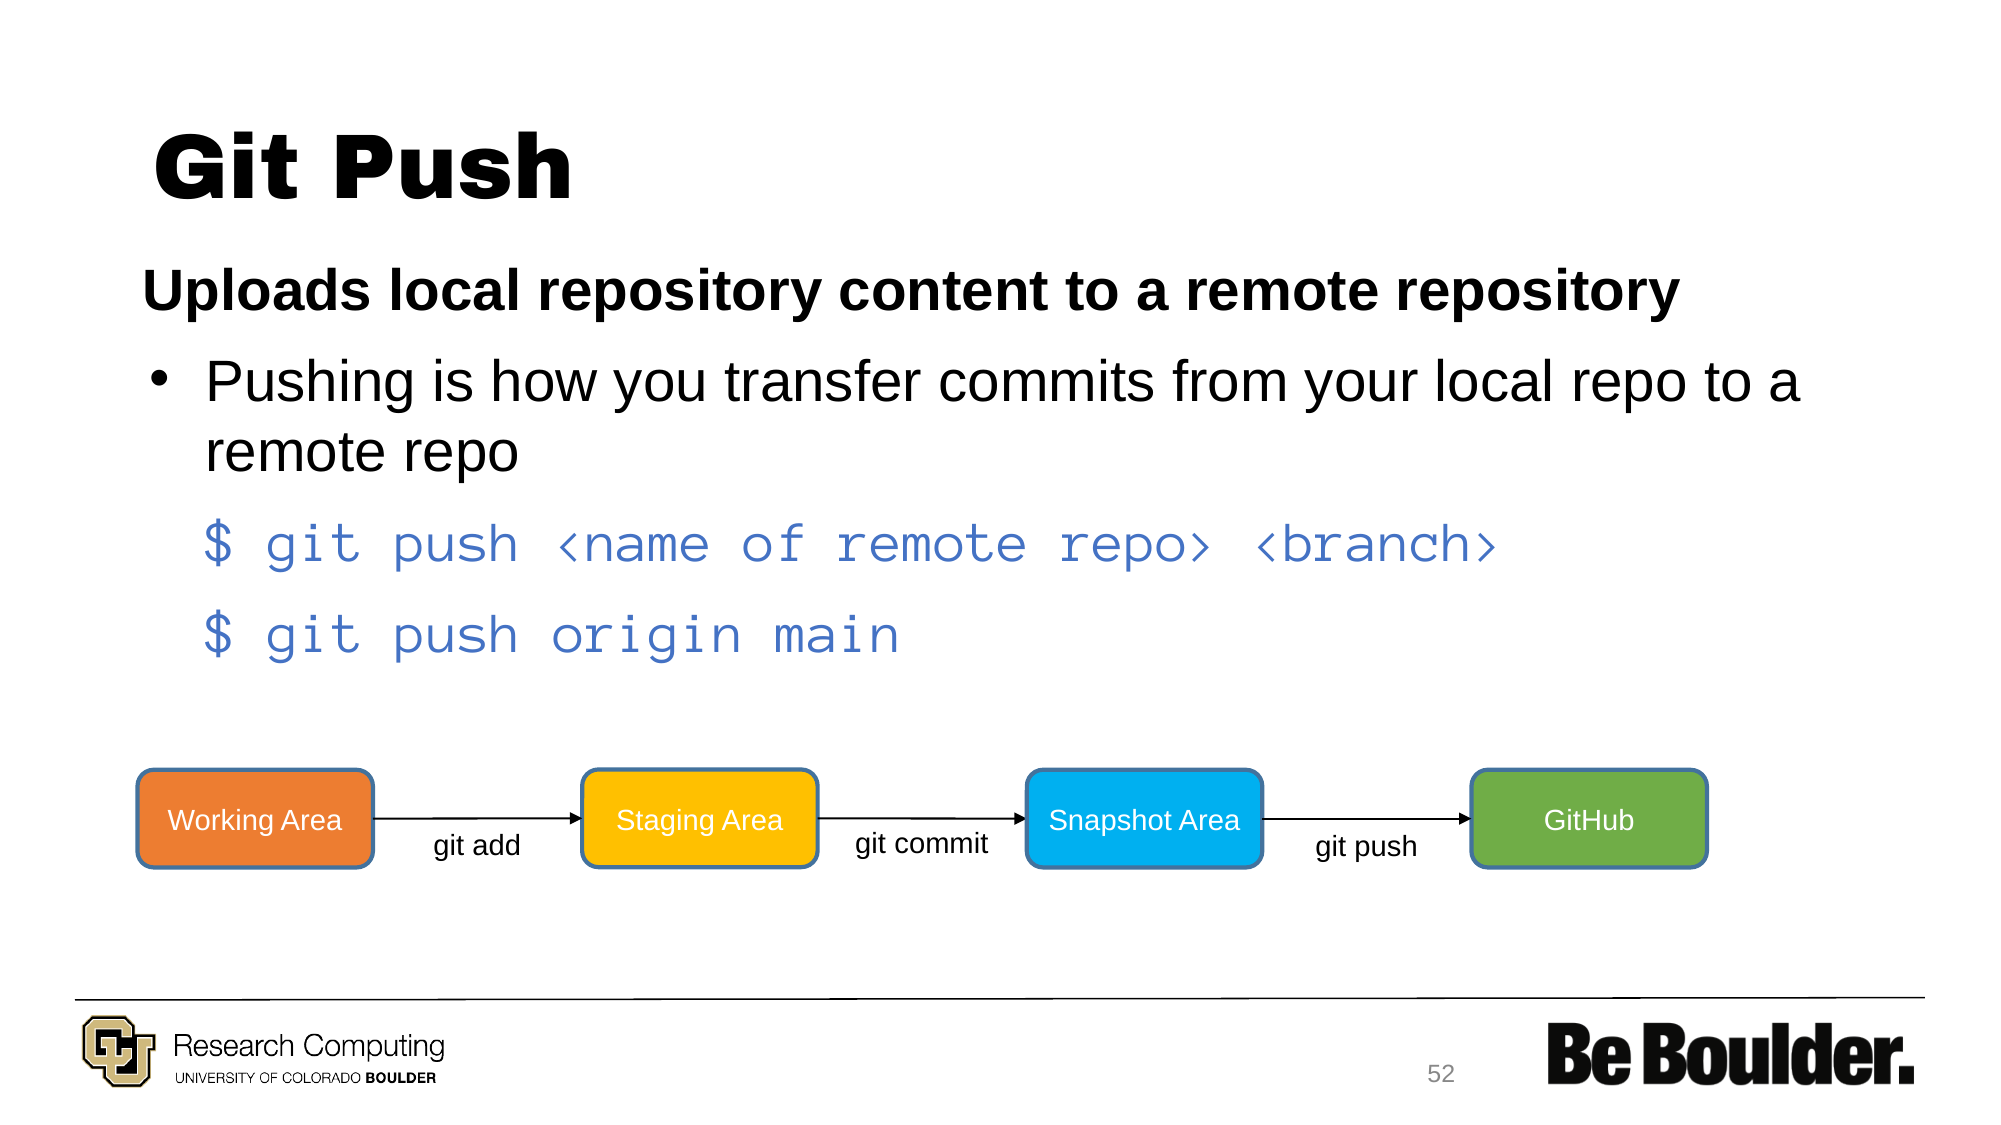

# Git Push
Uploads local repository content to a remote repository
Pushing is how you transfer commits from your local repo to a remote repo
$ git push <name of remote repo> <branch>
$ git push origin main
Staging Area
Working Area
Snapshot Area
GitHub
git commit
git add
git push
52